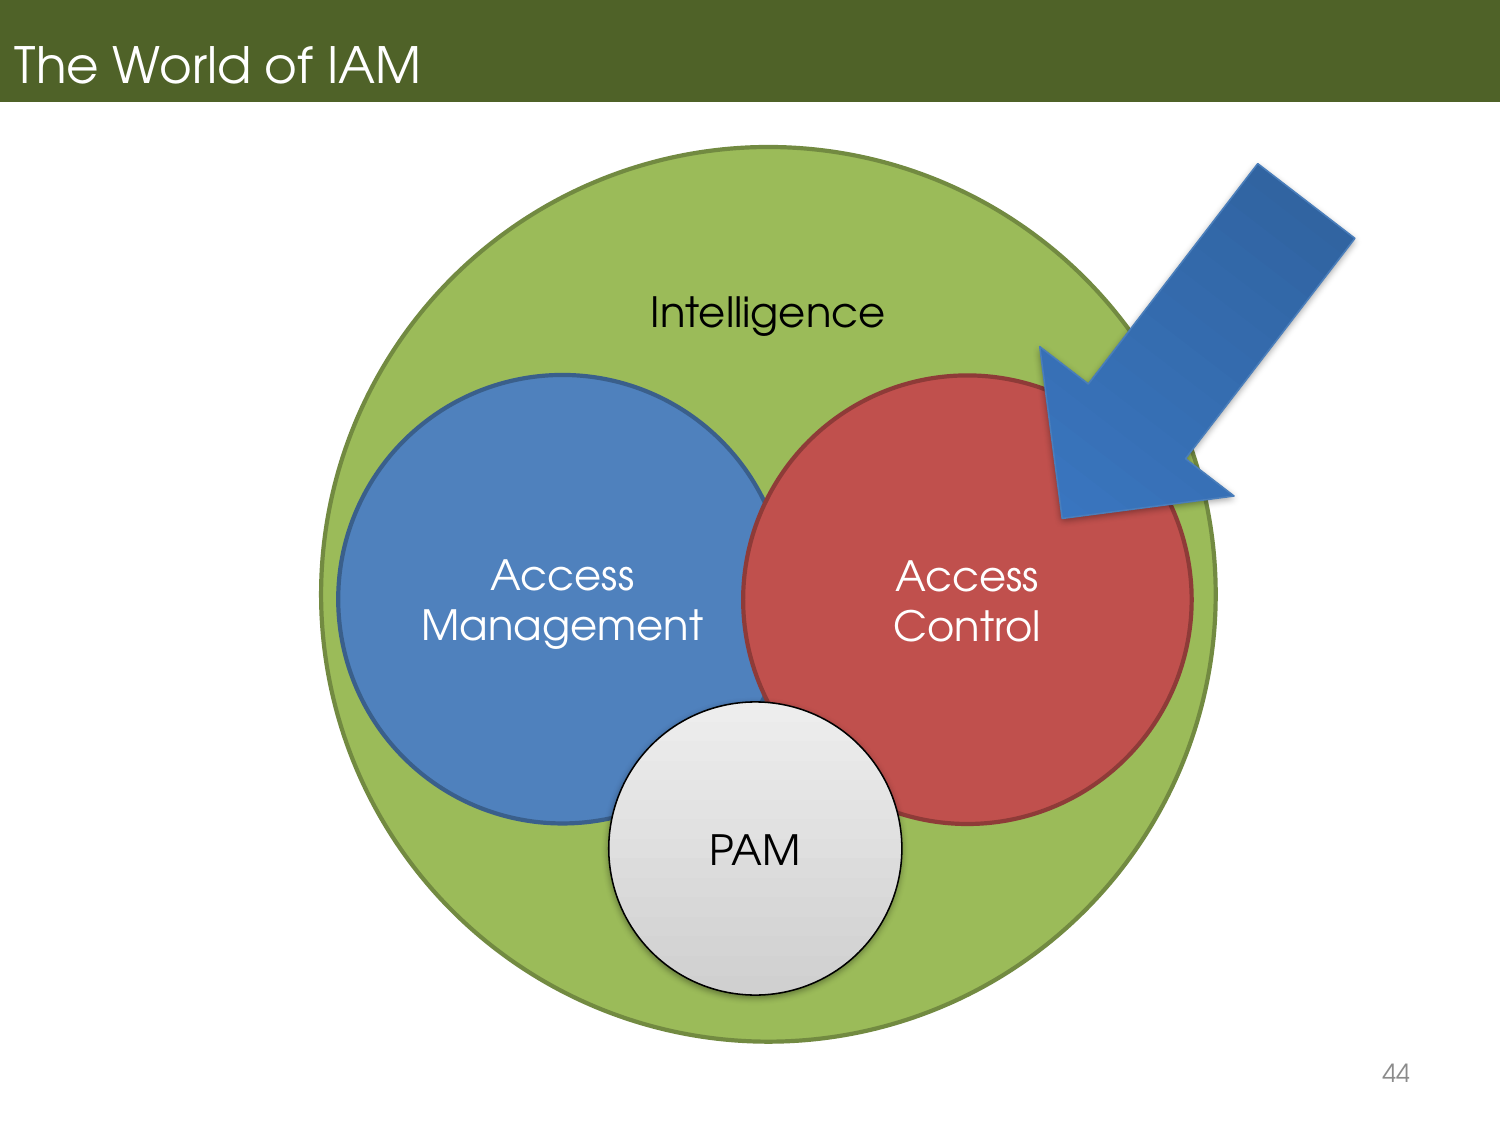

The World of IAM
Intelligence

Access Management
Access Control
PAM
44